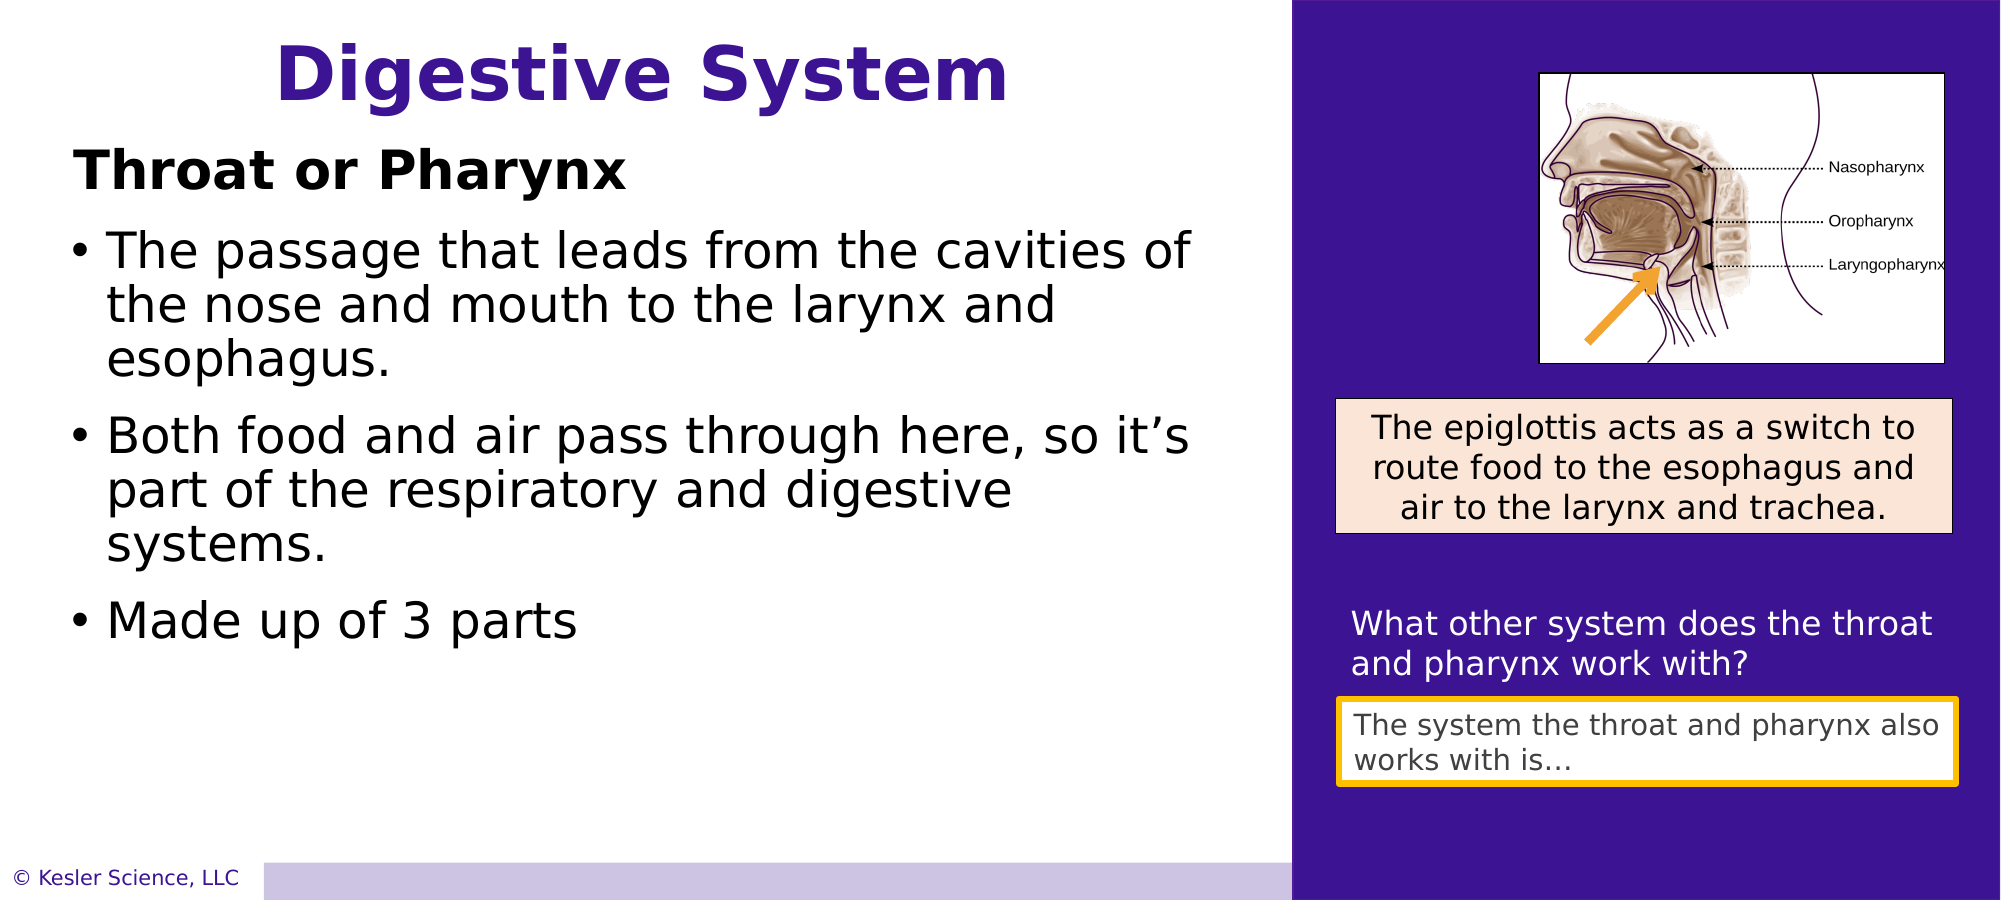

The system the throat and pharynx also works with is…